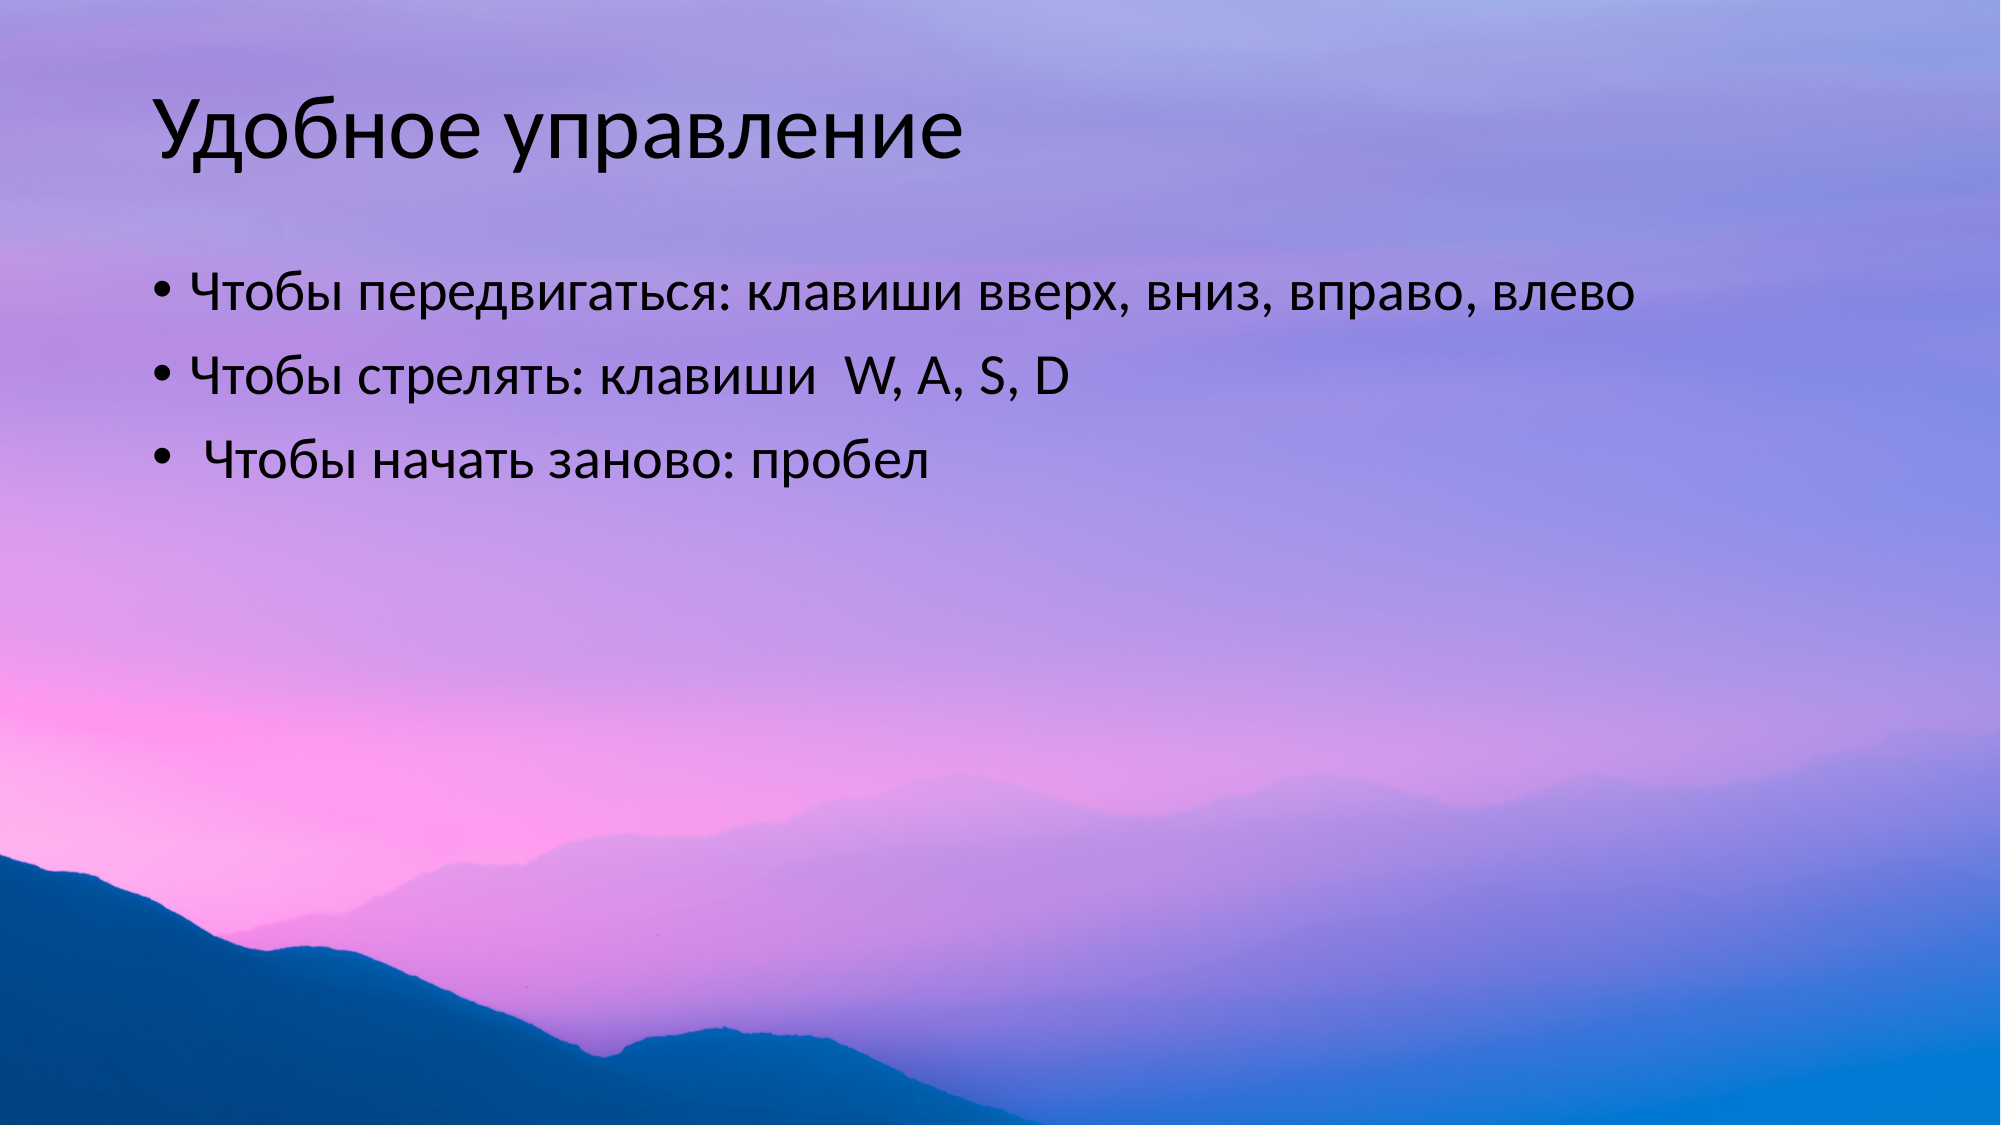

# Удобное управление
Чтобы передвигаться: клавиши вверх, вниз, вправо, влево
Чтобы стрелять: клавиши  W, A, S, D
 Чтобы начать заново: пробел